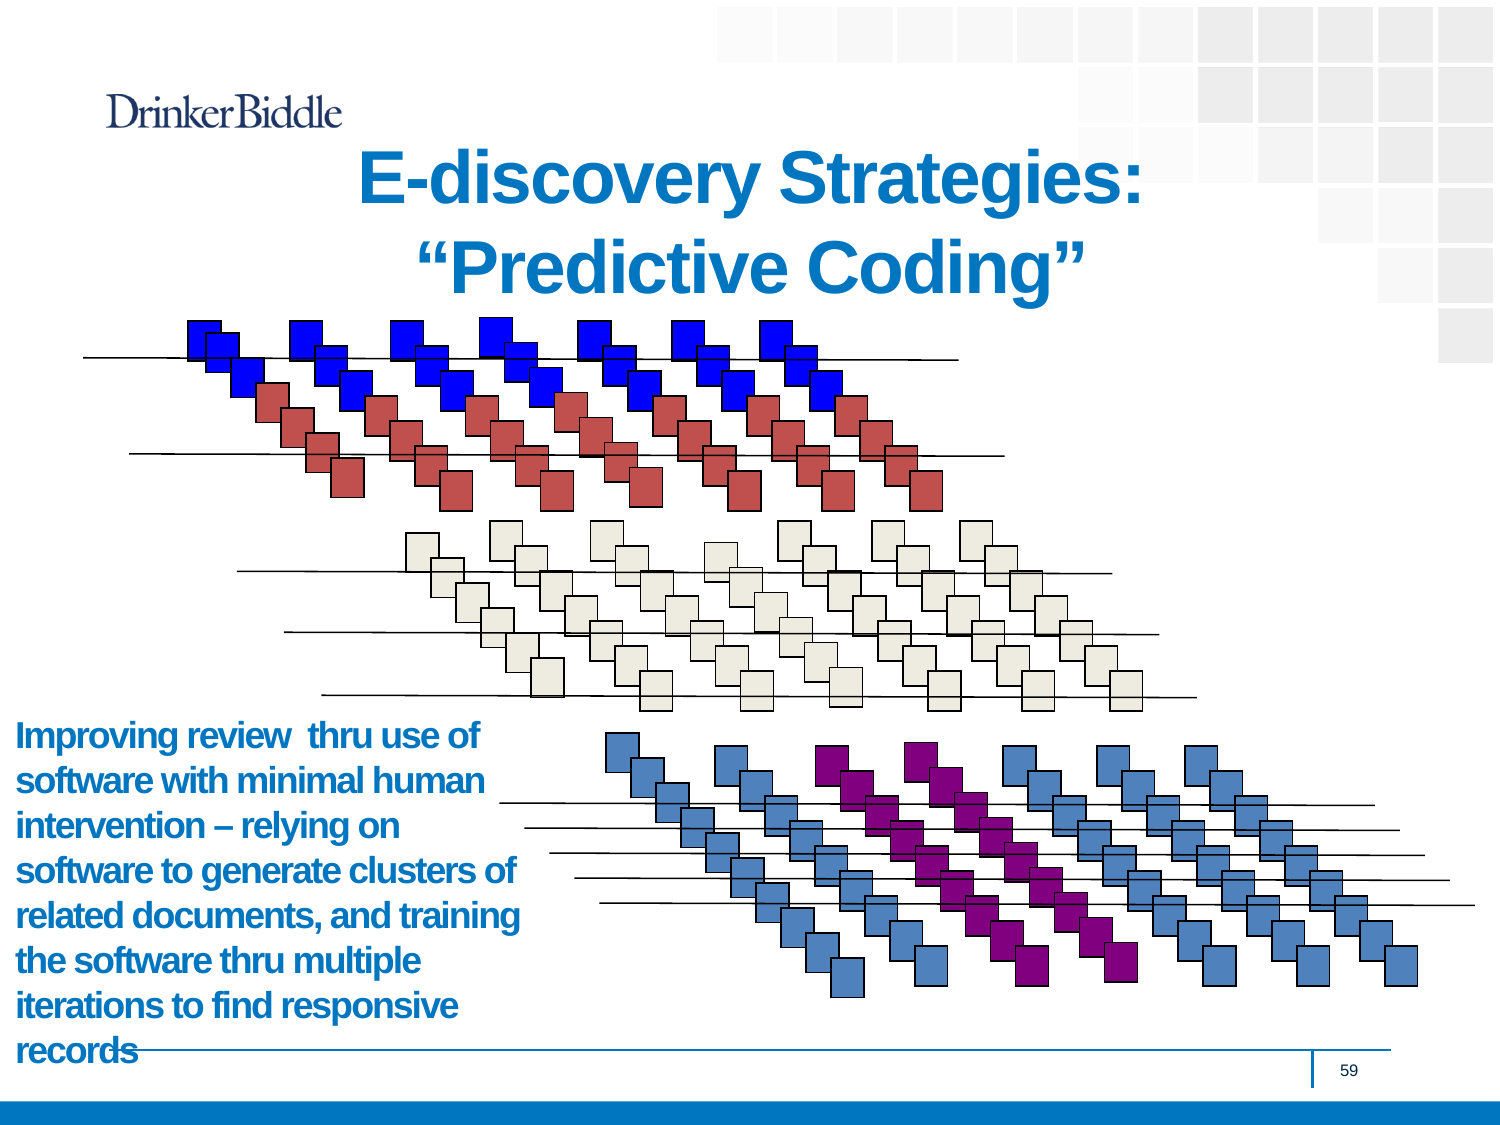

# E-discovery Strategies: “Predictive Coding”

Improving review  thru use of software with minimal human intervention – relying on software to generate clusters of related documents, and training the software thru multiple iterations to find responsive records

59